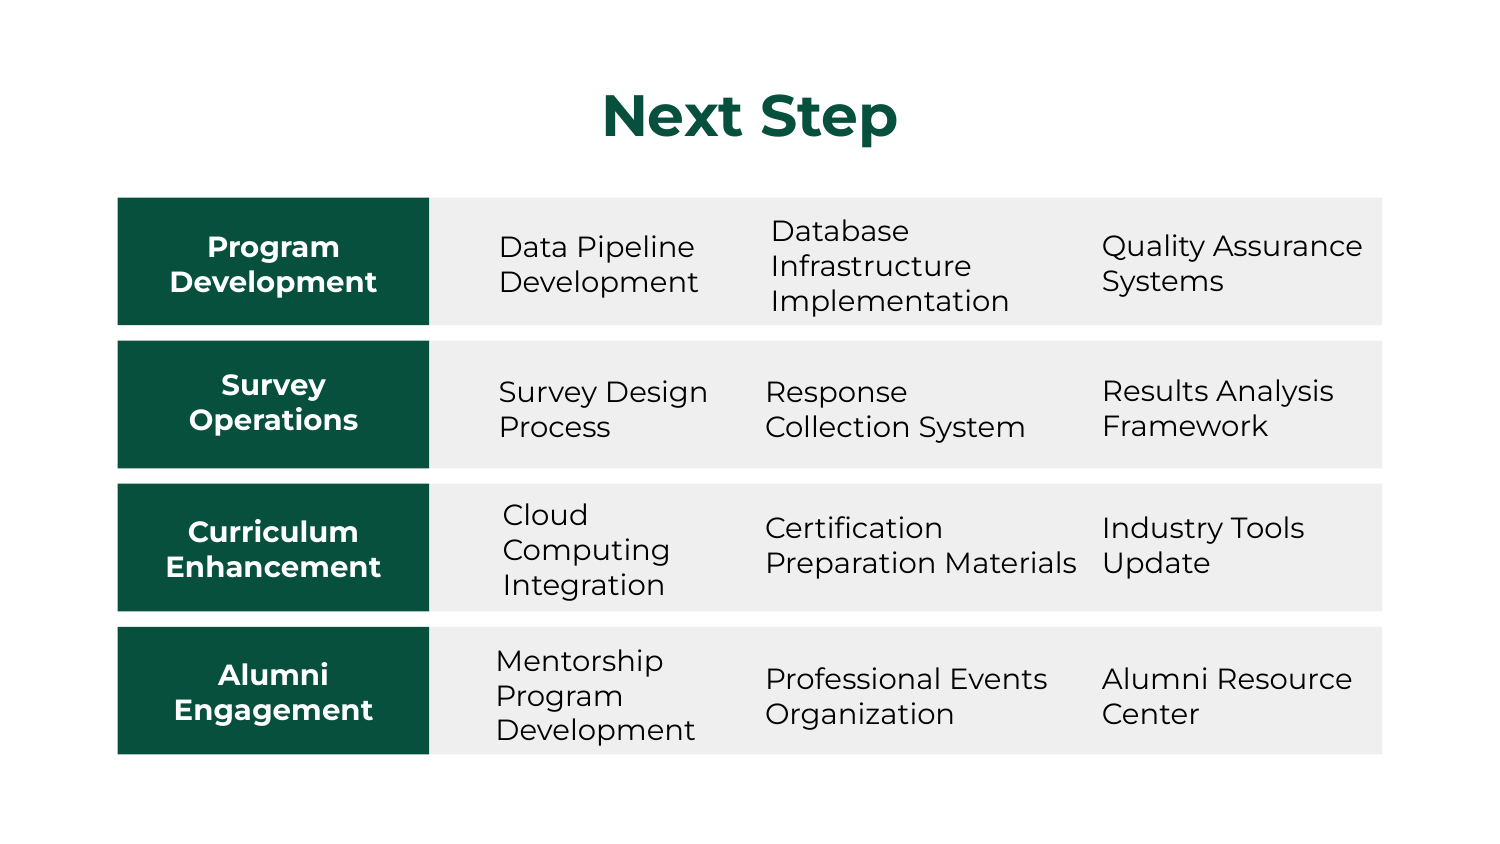

# Next Step

Database Infrastructure Implementation
Quality Assurance Systems
Data Pipeline Development
Program Development

Survey Operations
Results Analysis Framework
Survey Design Process
Response Collection System
Cloud Computing Integration

Certification Preparation Materials
Industry Tools Update
Curriculum Enhancement
Mentorship Program Development

Alumni Engagement
Professional Events Organization
Alumni Resource Center